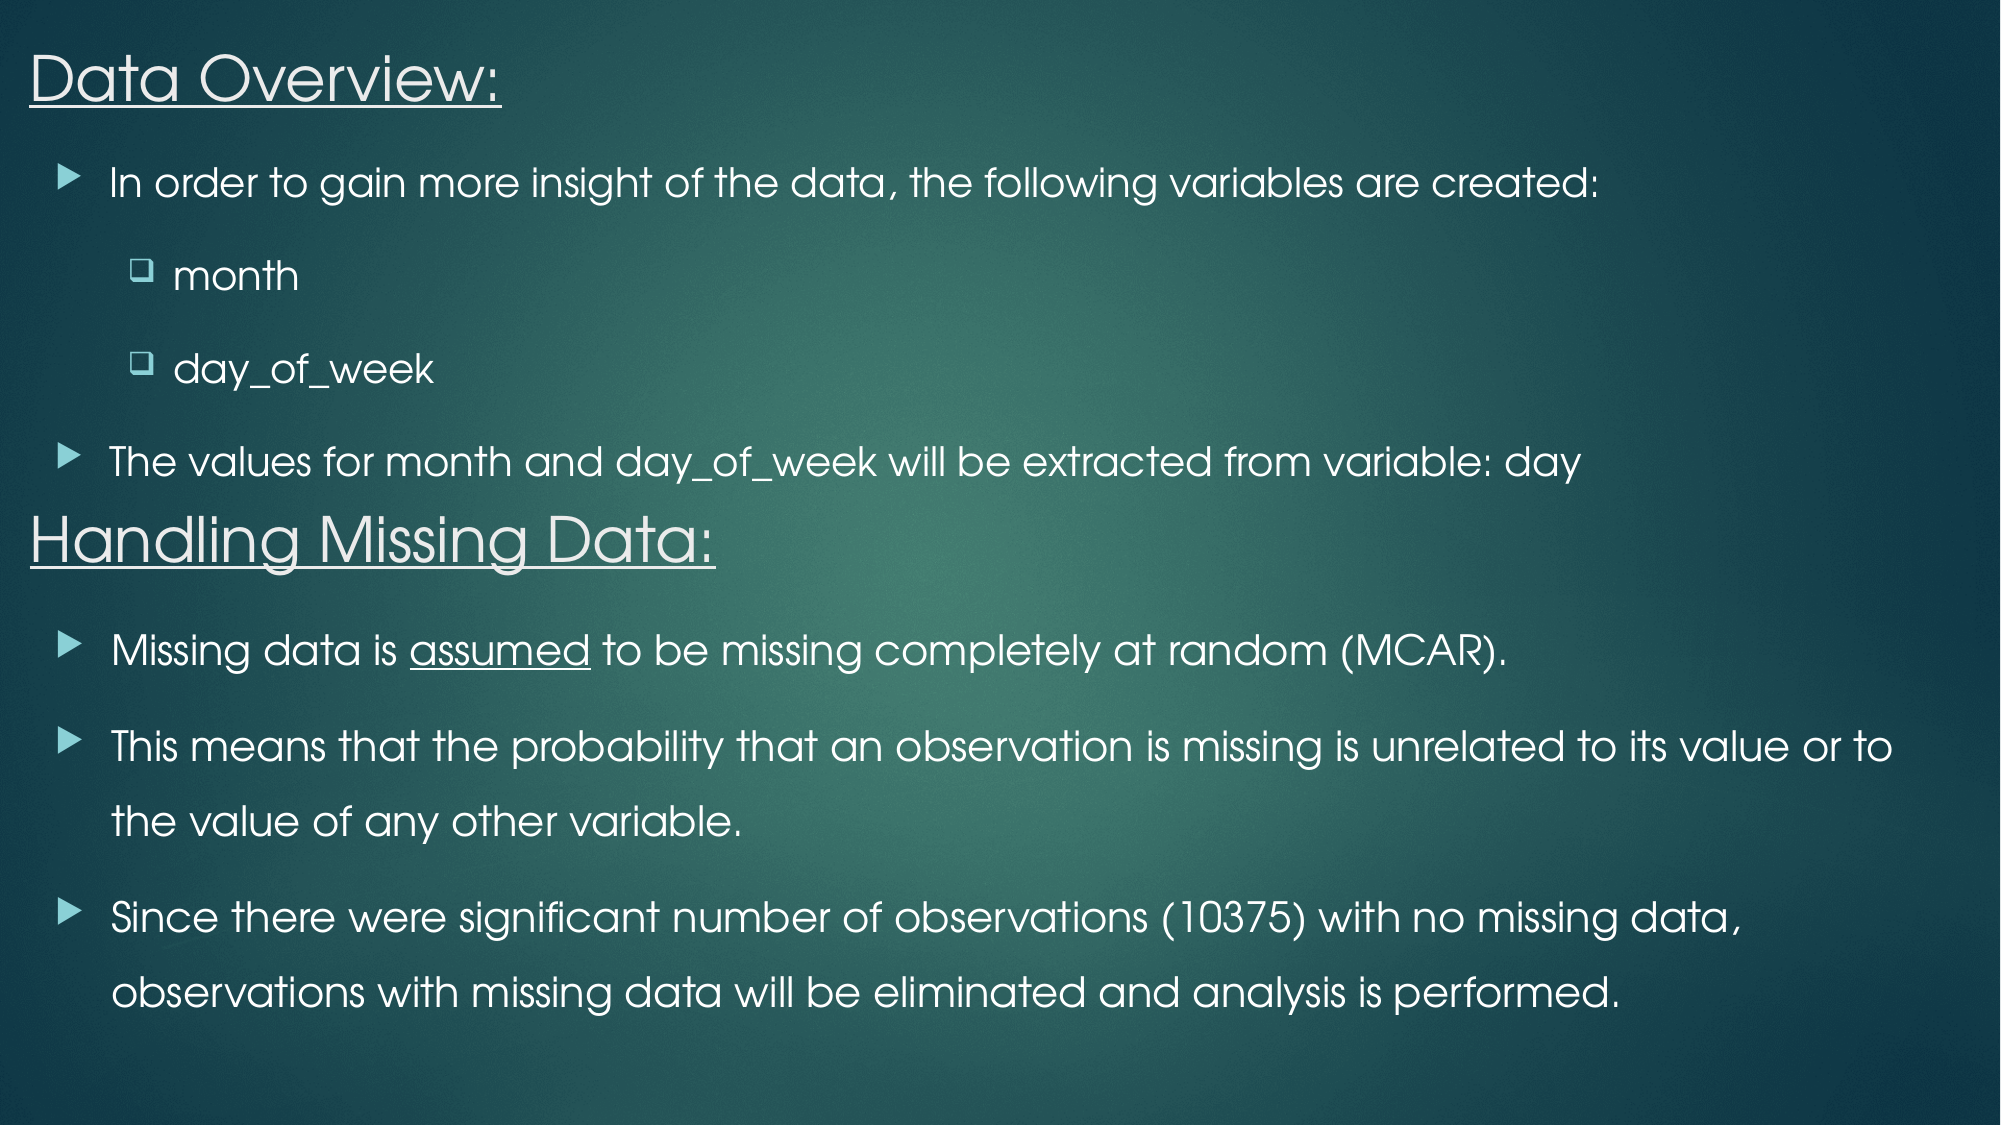

Data Overview:
In order to gain more insight of the data, the following variables are created:
month
day_of_week
The values for month and day_of_week will be extracted from variable: day
Handling Missing Data:
Missing data is assumed to be missing completely at random (MCAR).
This means that the probability that an observation is missing is unrelated to its value or to the value of any other variable.
Since there were significant number of observations (10375) with no missing data, observations with missing data will be eliminated and analysis is performed.